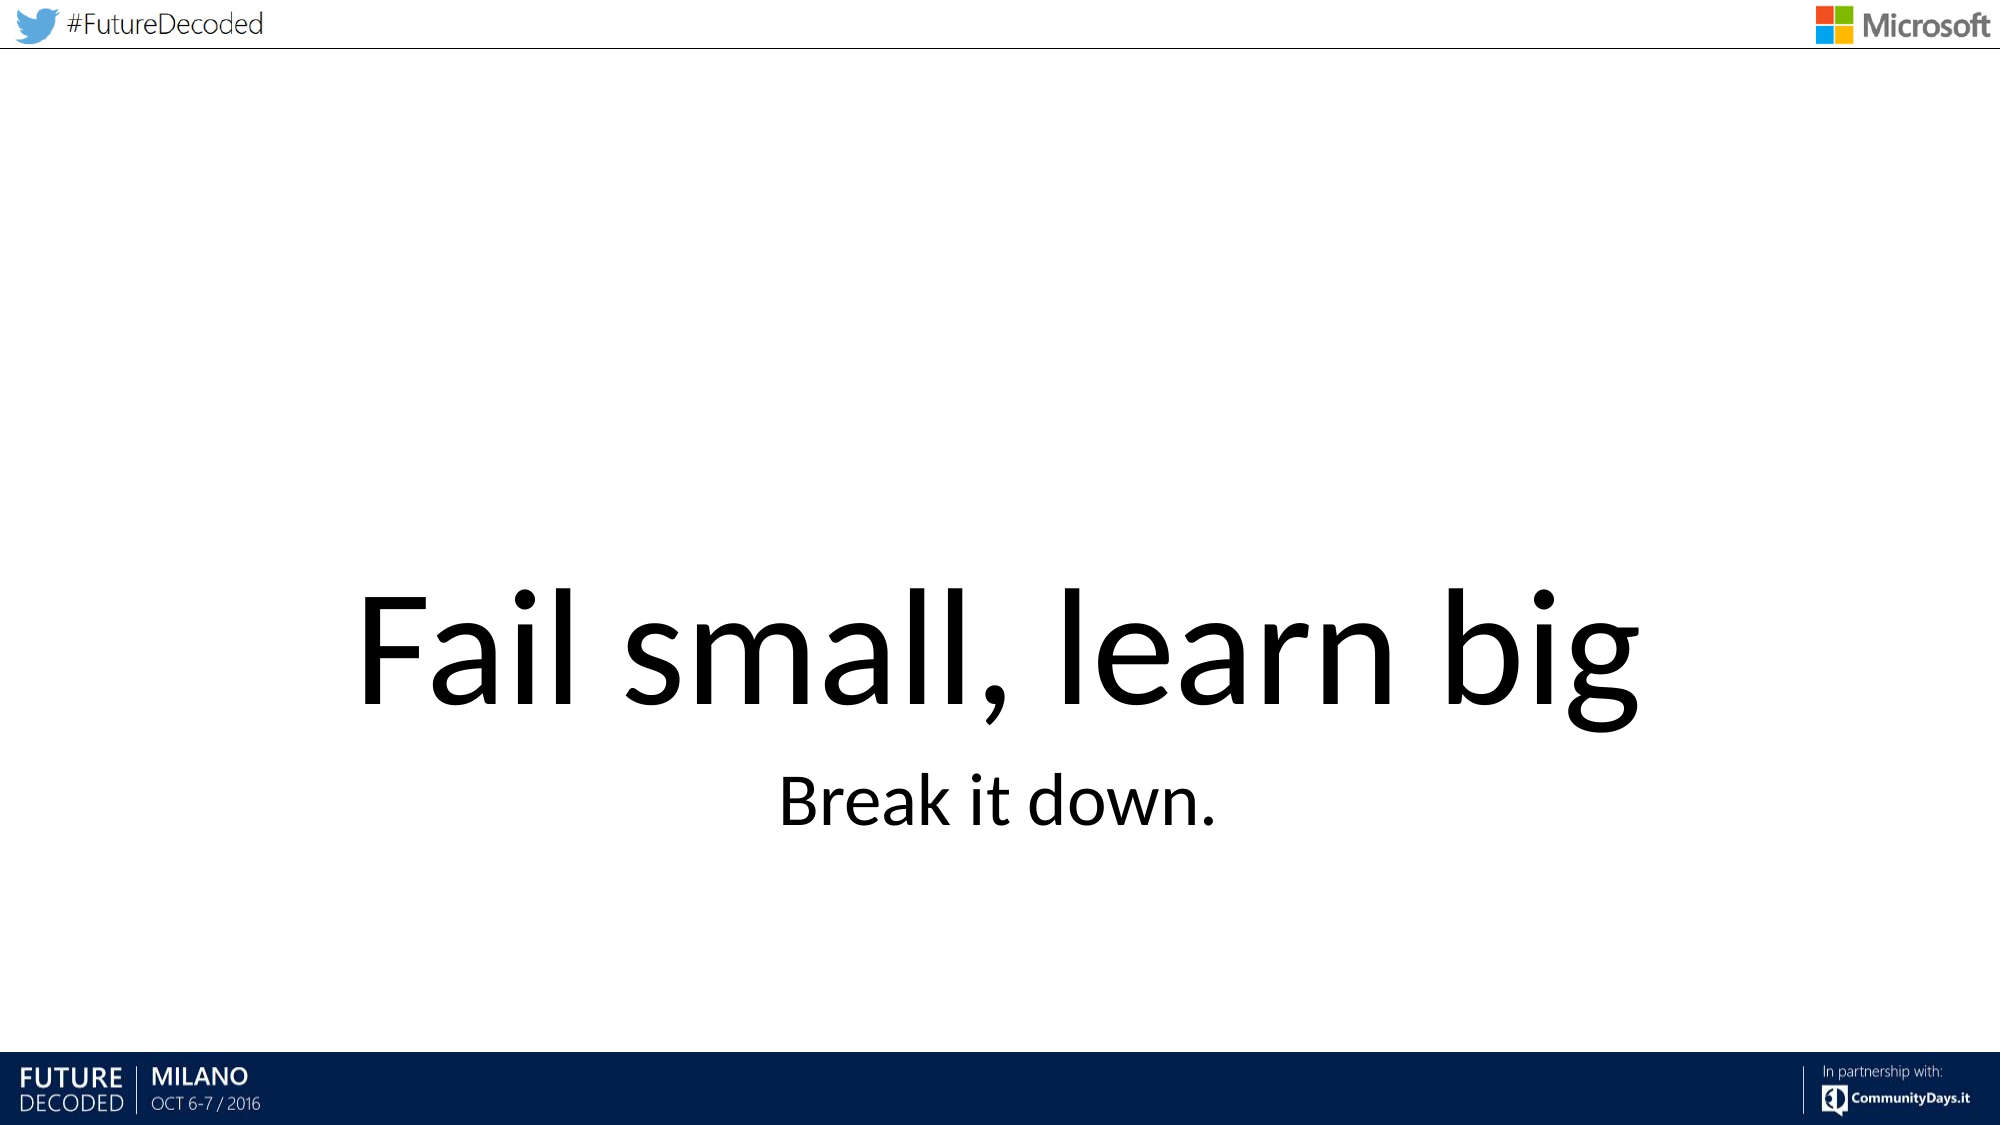

# Fail small, learn big
Break it down.